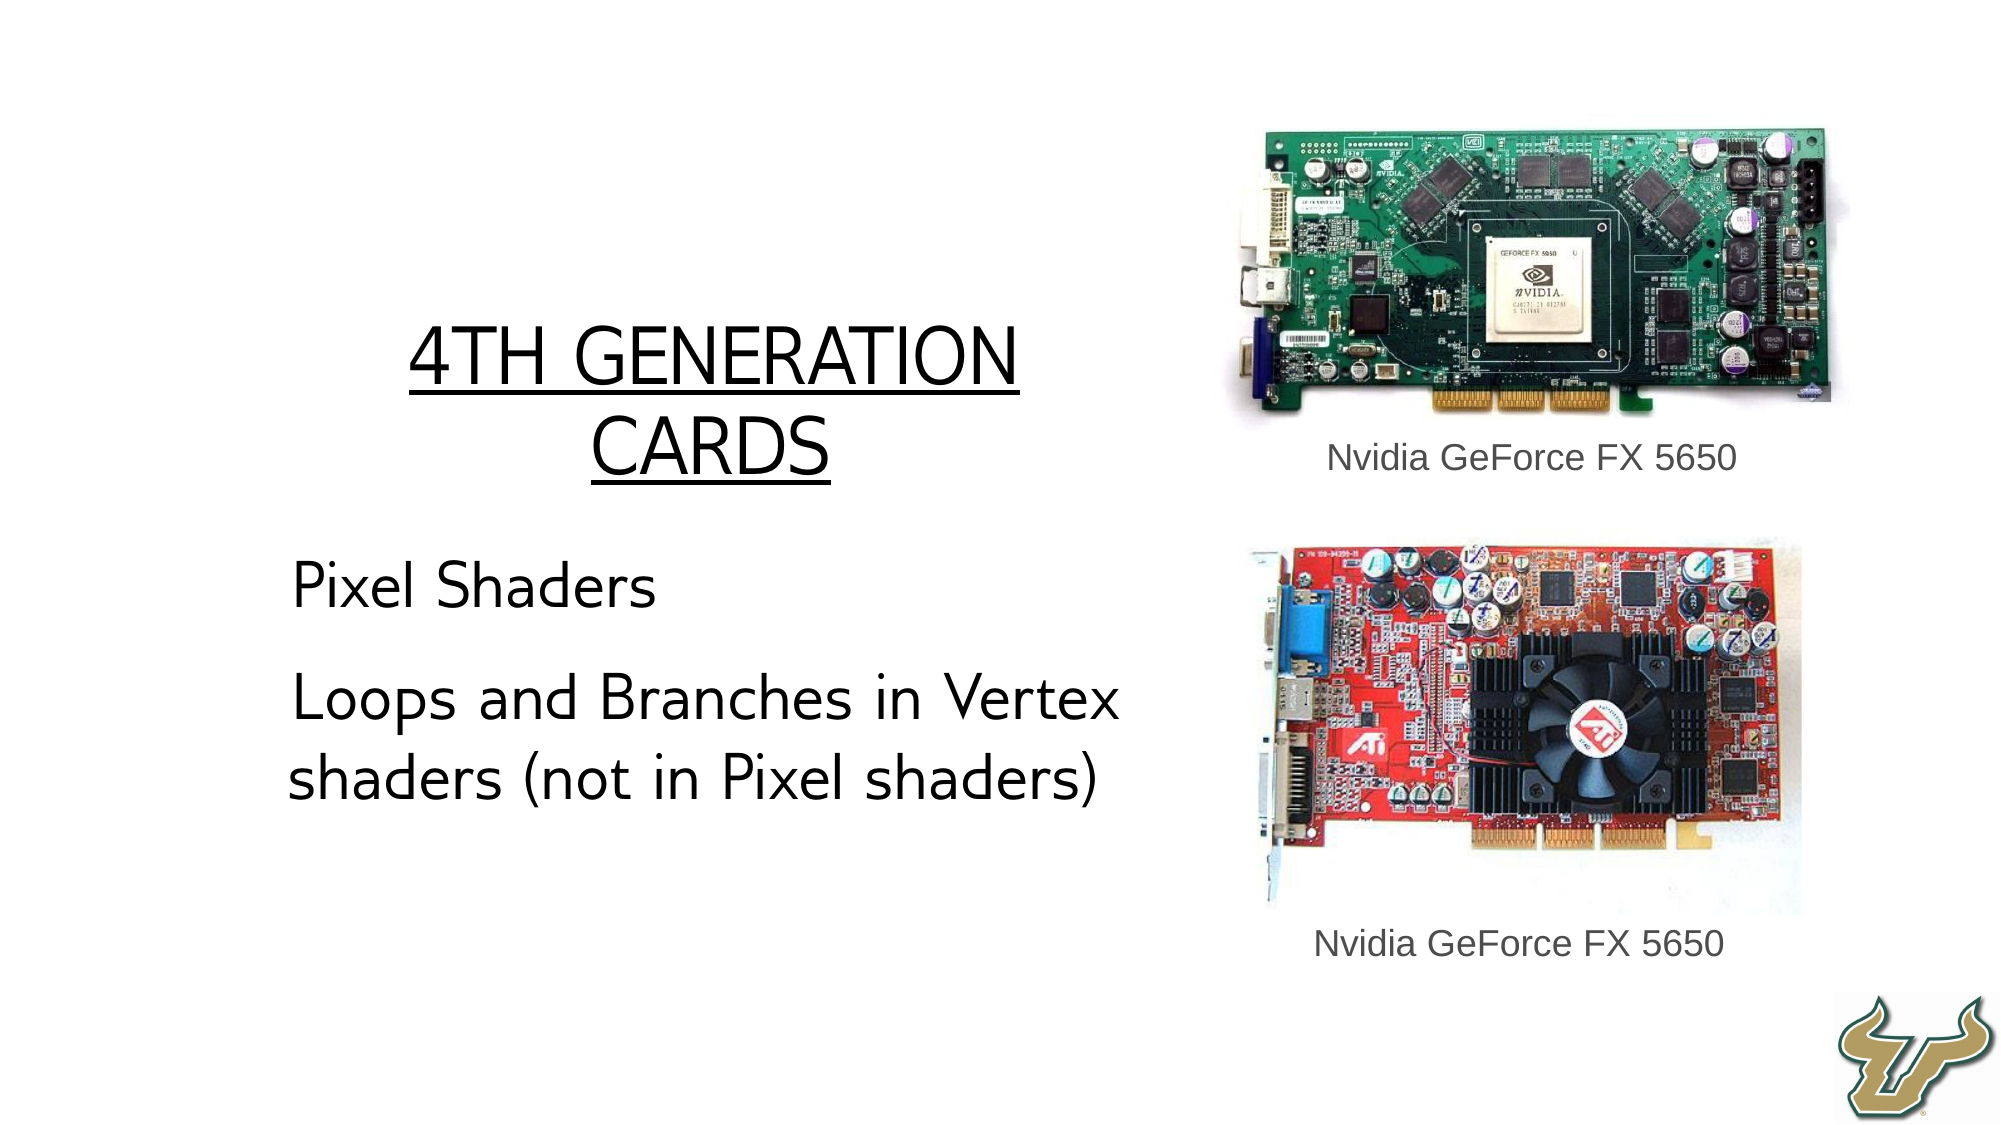

4th Generation Cards
Pixel Shaders
Loops and Branches in Vertex shaders (not in Pixel shaders)
Nvidia GeForce FX 5650

Nvidia GeForce FX 5650